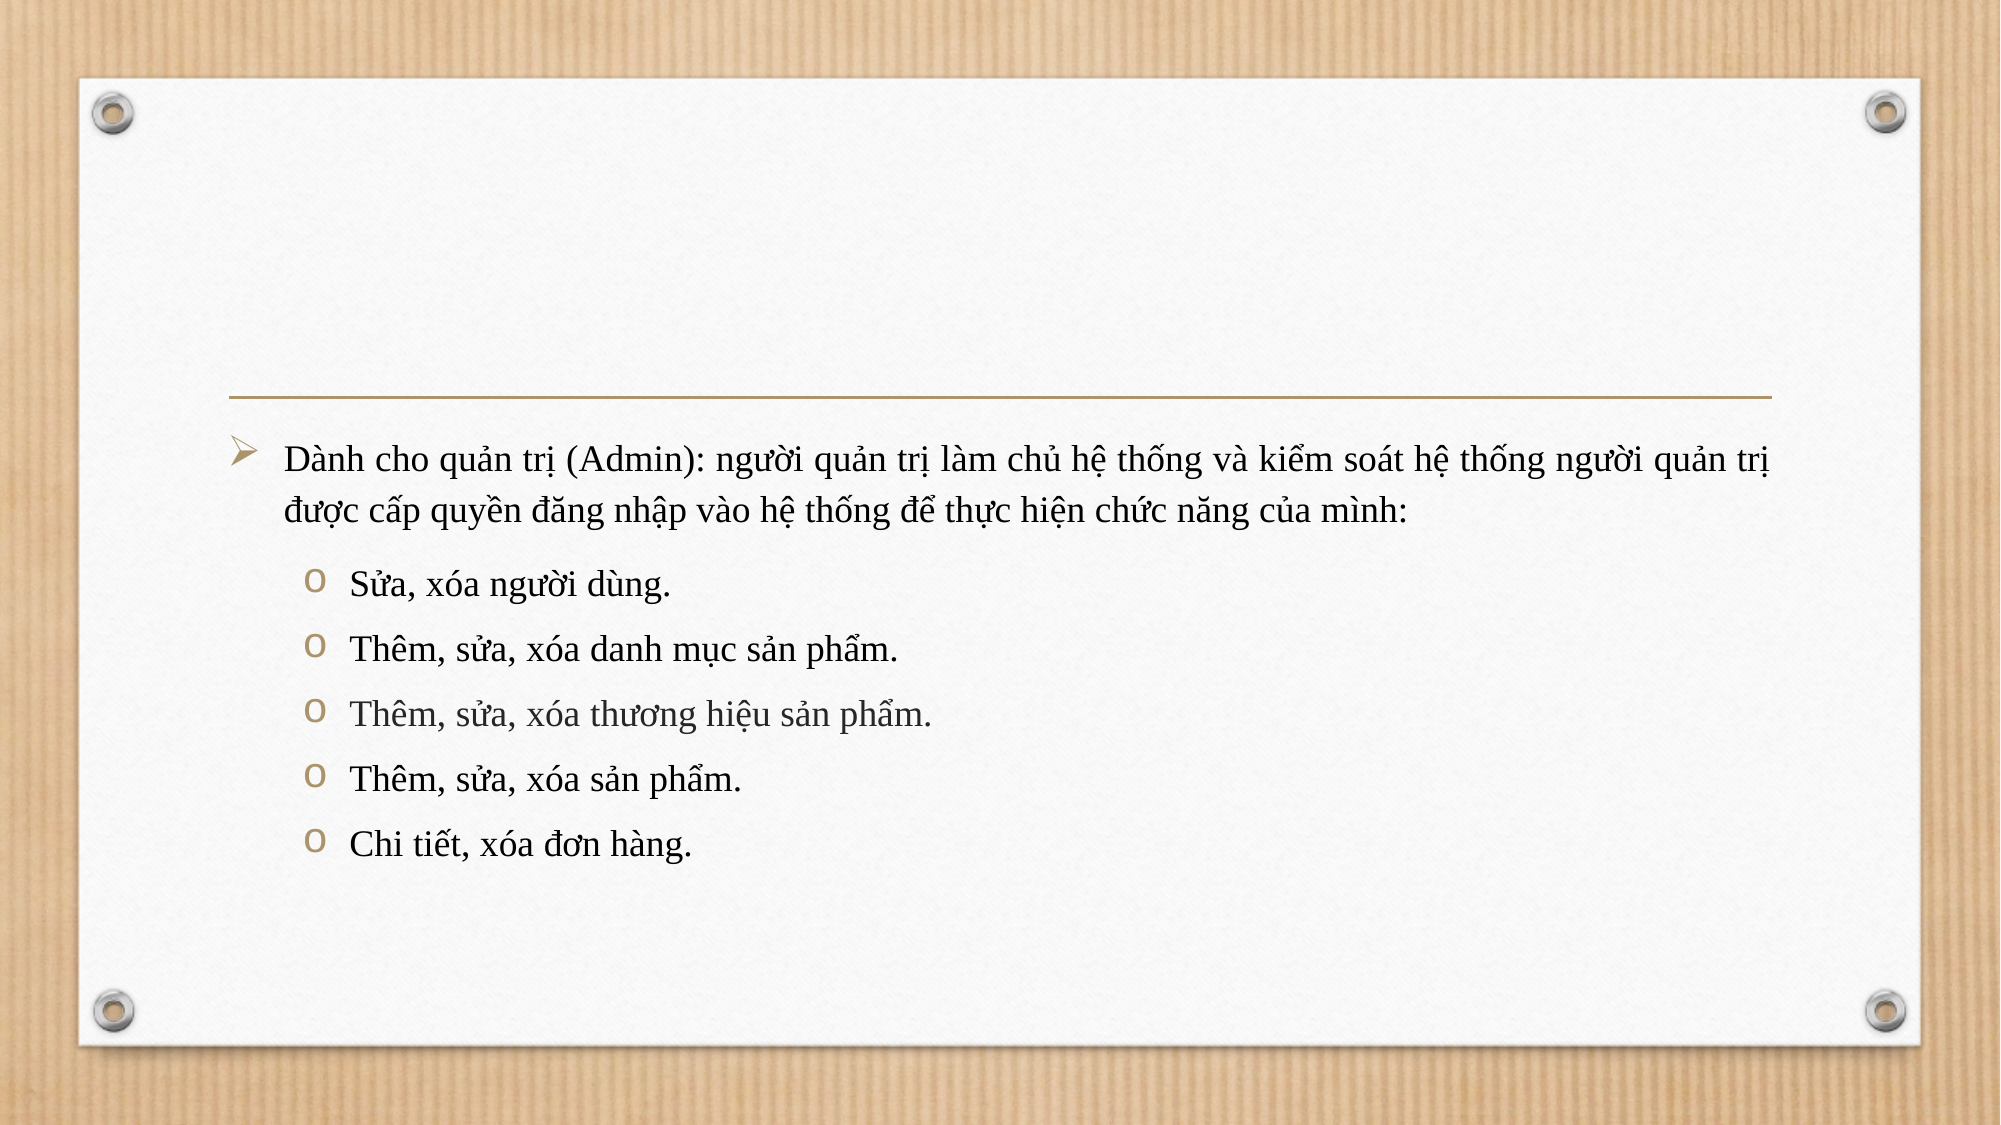

#
Dành cho quản trị (Admin): người quản trị làm chủ hệ thống và kiểm soát hệ thống người quản trị được cấp quyền đăng nhập vào hệ thống để thực hiện chức năng của mình:
Sửa, xóa người dùng.
Thêm, sửa, xóa danh mục sản phẩm.
Thêm, sửa, xóa thương hiệu sản phẩm.
Thêm, sửa, xóa sản phẩm.
Chi tiết, xóa đơn hàng.